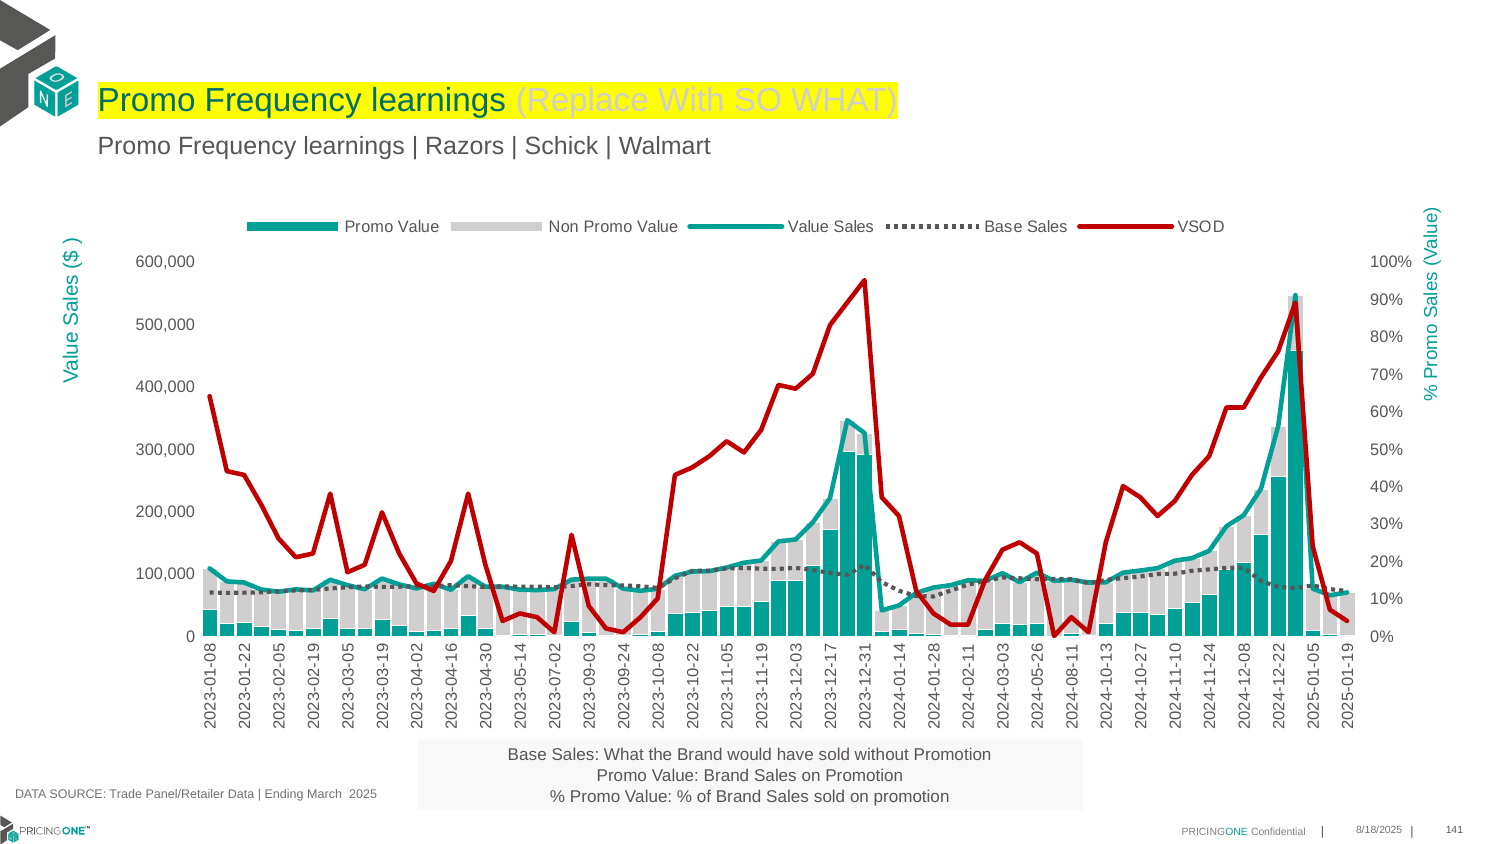

# Promo Frequency learnings (Replace With SO WHAT)
Promo Frequency learnings | Razors | Schick | Walmart

### Chart

| Category | Promo Value | Non Promo Value | Value Sales | Base Sales | VSOD |
|---|---|---|---|---|---|
| 44934 | 42246.0 | 65934.0 | 108180.0 | 69564.0 | 0.64 |
| 44941 | 20921.0 | 66396.0 | 87317.0 | 69016.0 | 0.44 |
| 44948 | 22475.0 | 63096.0 | 85571.0 | 69293.0 | 0.43 |
| 44955 | 14977.0 | 59268.0 | 74245.0 | 69778.0 | 0.35 |
| 44962 | 10854.0 | 59971.0 | 70825.0 | 71429.0 | 0.26 |
| 44969 | 9352.0 | 65177.0 | 74529.0 | 72981.0 | 0.21 |
| 44976 | 12959.0 | 59897.0 | 72856.0 | 73767.0 | 0.22 |
| 44983 | 29121.0 | 60871.0 | 89992.0 | 76072.0 | 0.38 |
| 44990 | 12087.0 | 69217.0 | 81304.0 | 77969.0 | 0.17 |
| 44997 | 12068.0 | 62708.0 | 74776.0 | 79362.0 | 0.19 |
| 45004 | 26350.0 | 65546.0 | 91896.0 | 78529.0 | 0.33 |
| 45011 | 16367.0 | 66112.0 | 82479.0 | 78806.0 | 0.22 |
| 45018 | 8284.0 | 67837.0 | 76121.0 | 79621.0 | 0.14 |
| 45025 | 8474.0 | 74892.0 | 83366.0 | 79395.0 | 0.12 |
| 45032 | 12648.0 | 61387.0 | 74035.0 | 81401.0 | 0.2 |
| 45039 | 32925.0 | 62739.0 | 95664.0 | 79721.0 | 0.38 |
| 45046 | 12607.0 | 66217.0 | 78824.0 | 78391.0 | 0.19 |
| 45053 | 1590.0 | 77171.0 | 78761.0 | 79389.0 | 0.04 |
| 45060 | 2661.0 | 71576.0 | 74237.0 | 78965.0 | 0.06 |
| 45067 | 2380.0 | 70921.0 | 73301.0 | 79043.0 | 0.05 |
| 45109 | 443.0 | 74655.0 | 75098.0 | 77996.0 | 0.01 |
| 45130 | 22746.0 | 67456.0 | 90202.0 | 79890.0 | 0.27 |
| 45172 | 6002.0 | 85723.0 | 91725.0 | 82777.0 | 0.08 |
| 45179 | 1820.0 | 89953.0 | 91773.0 | 81420.0 | 0.02 |
| 45193 | 529.0 | 75170.0 | 75699.0 | 80857.0 | 0.01 |
| 45200 | 3439.0 | 68915.0 | 72354.0 | 79667.0 | 0.05 |
| 45207 | 6735.0 | 68645.0 | 75380.0 | 76834.0 | 0.1 |
| 45214 | 35646.0 | 60594.0 | 96240.0 | 92399.0 | 0.43 |
| 45221 | 37932.0 | 65182.0 | 103114.0 | 104151.0 | 0.45 |
| 45228 | 41191.0 | 62631.0 | 103822.0 | 104652.0 | 0.48 |
| 45235 | 47917.0 | 61641.0 | 109558.0 | 108249.0 | 0.52 |
| 45242 | 47131.0 | 70092.0 | 117223.0 | 108810.0 | 0.49 |
| 45249 | 55689.0 | 65121.0 | 120810.0 | 107703.0 | 0.55 |
| 45256 | 89084.0 | 62359.0 | 151443.0 | 107432.0 | 0.67 |
| 45263 | 88415.0 | 66067.0 | 154482.0 | 109043.0 | 0.66 |
| 45270 | 113951.0 | 68095.0 | 182046.0 | 105515.0 | 0.7 |
| 45277 | 170333.0 | 50389.0 | 220722.0 | 100990.0 | 0.83 |
| 45284 | 295401.0 | 50106.0 | 345507.0 | 97772.0 | 0.89 |
| 45291 | 291838.0 | 33236.0 | 325074.0 | 113892.0 | 0.95 |
| 45298 | 7698.0 | 33313.0 | 41011.0 | 86299.0 | 0.37 |
| 45305 | 11244.0 | 37637.0 | 48881.0 | 72313.0 | 0.32 |
| 45312 | 4511.0 | 64349.0 | 68860.0 | 63813.0 | 0.12 |
| 45319 | 2334.0 | 75192.0 | 77526.0 | 63229.0 | 0.06 |
| 45326 | 1456.0 | 79829.0 | 81285.0 | 72657.0 | 0.03 |
| 45333 | 1254.0 | 88015.0 | 89269.0 | 82231.0 | 0.03 |
| 45340 | 11250.0 | 76894.0 | 88144.0 | 87943.0 | 0.15 |
| 45354 | 20009.0 | 80616.0 | 100625.0 | 93686.0 | 0.23 |
| 45396 | 19337.0 | 66796.0 | 86133.0 | 92364.0 | 0.25 |
| 45438 | 19674.0 | 81617.0 | 101291.0 | 90845.0 | 0.22 |
| 45445 | 98.0 | 88217.0 | 88315.0 | 91431.0 | 0.0 |
| 45515 | 4099.0 | 85783.0 | 89882.0 | 90891.0 | 0.05 |
| 45543 | 704.0 | 84818.0 | 85522.0 | 84395.0 | 0.01 |
| 45578 | 19901.0 | 66002.0 | 85903.0 | 89794.0 | 0.25 |
| 45585 | 38222.0 | 63165.0 | 101387.0 | 92649.0 | 0.4 |
| 45592 | 37535.0 | 67202.0 | 104737.0 | 95173.0 | 0.37 |
| 45599 | 34961.0 | 73555.0 | 108516.0 | 99206.0 | 0.32 |
| 45606 | 44305.0 | 76100.0 | 120405.0 | 99593.0 | 0.36 |
| 45613 | 53531.0 | 71069.0 | 124600.0 | 104346.0 | 0.43 |
| 45620 | 66493.0 | 69944.0 | 136437.0 | 106570.0 | 0.48 |
| 45627 | 107195.0 | 68462.0 | 175657.0 | 109133.0 | 0.61 |
| 45634 | 117801.0 | 75628.0 | 193429.0 | 109338.0 | 0.61 |
| 45641 | 162782.0 | 72803.0 | 235585.0 | 88019.0 | 0.69 |
| 45648 | 255092.0 | 80848.0 | 335940.0 | 78679.0 | 0.76 |
| 45655 | 457574.0 | 88449.0 | 546023.0 | 76518.0 | 0.89 |
| 45662 | 8754.0 | 67012.0 | 75766.0 | 80791.0 | 0.24 |
| 45669 | 2036.0 | 63067.0 | 65103.0 | 74931.0 | 0.07 |
| 45676 | 1084.0 | 68585.0 | 69669.0 | 71907.0 | 0.04 |
% Promo Sales (Value)
Value Sales ($ )
Base Sales: What the Brand would have sold without Promotion
Promo Value: Brand Sales on Promotion
% Promo Value: % of Brand Sales sold on promotion
DATA SOURCE: Trade Panel/Retailer Data | Ending March  2025

8/18/2025
141